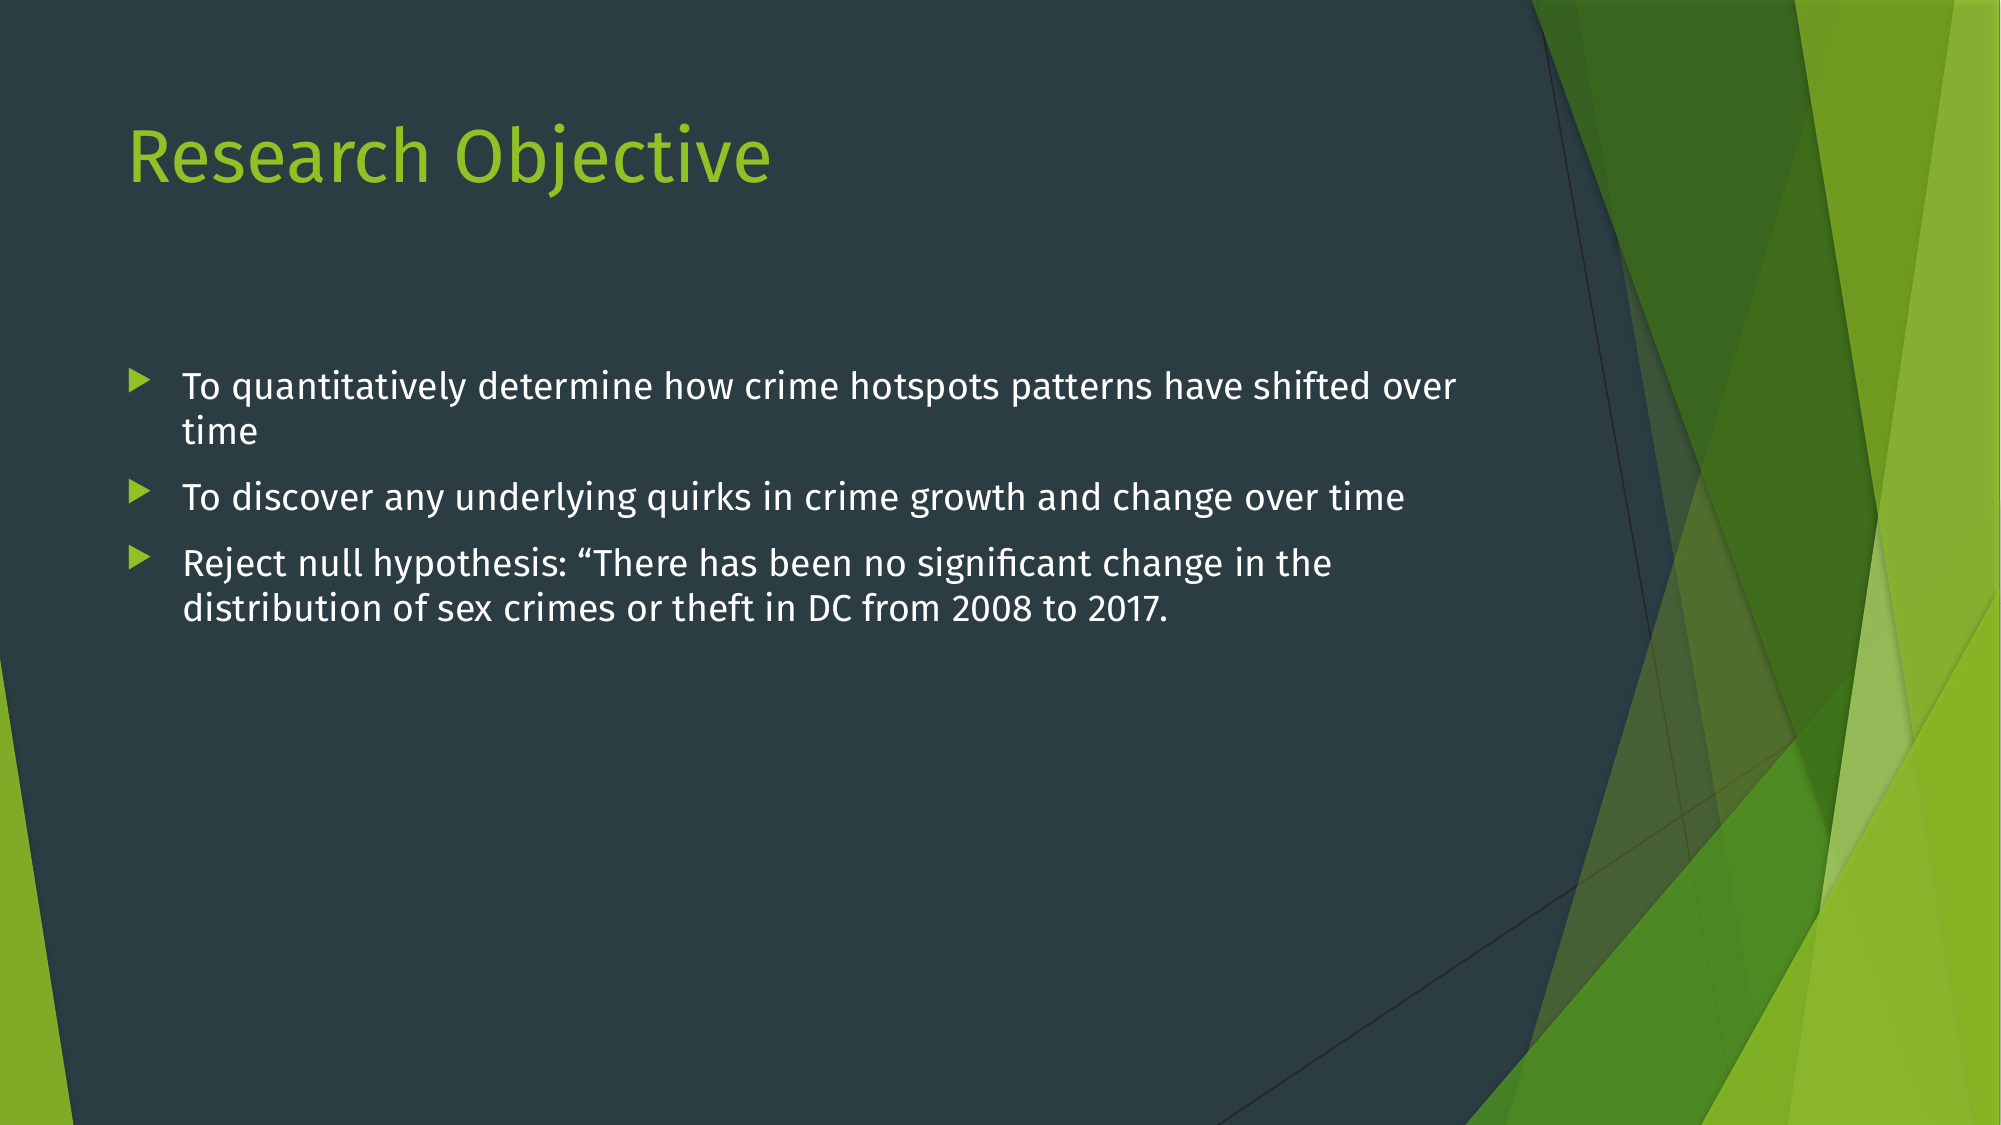

# Research Objective
To quantitatively determine how crime hotspots patterns have shifted over time
To discover any underlying quirks in crime growth and change over time
Reject null hypothesis: “There has been no significant change in the distribution of sex crimes or theft in DC from 2008 to 2017.